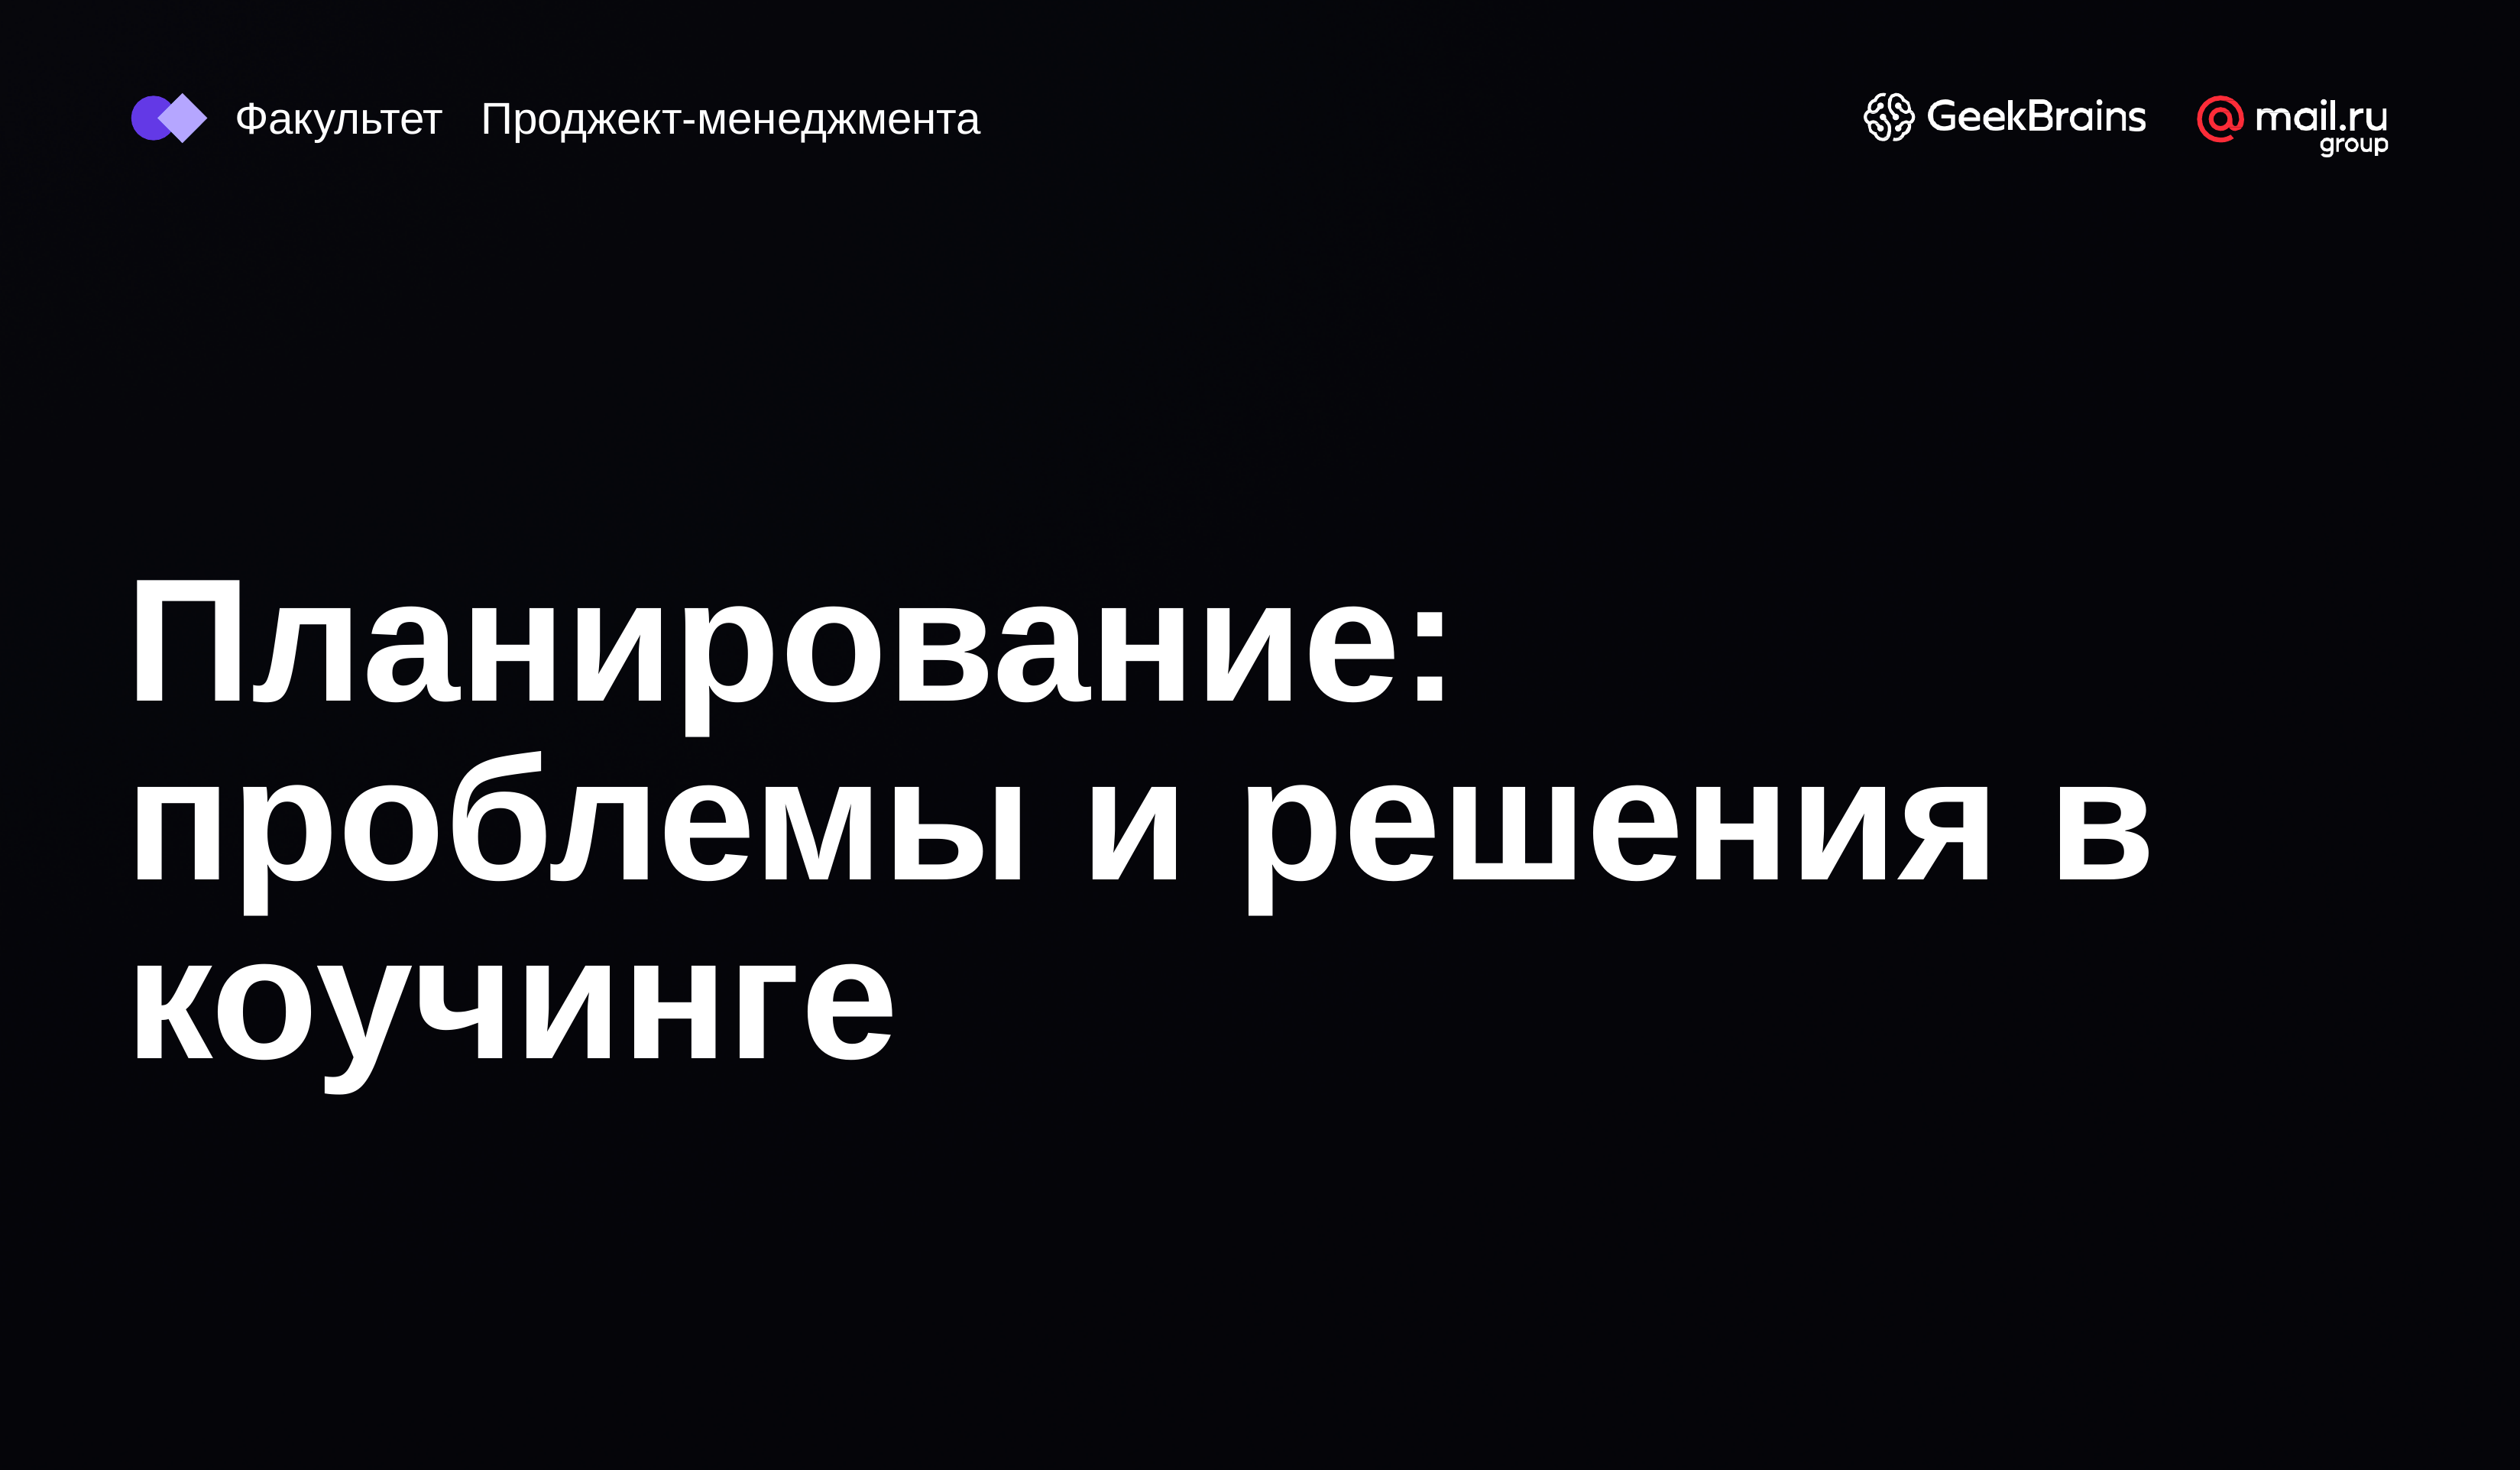

Факультет   Проджект-менеджмента

# Планирование: проблемы и решения в коучинге